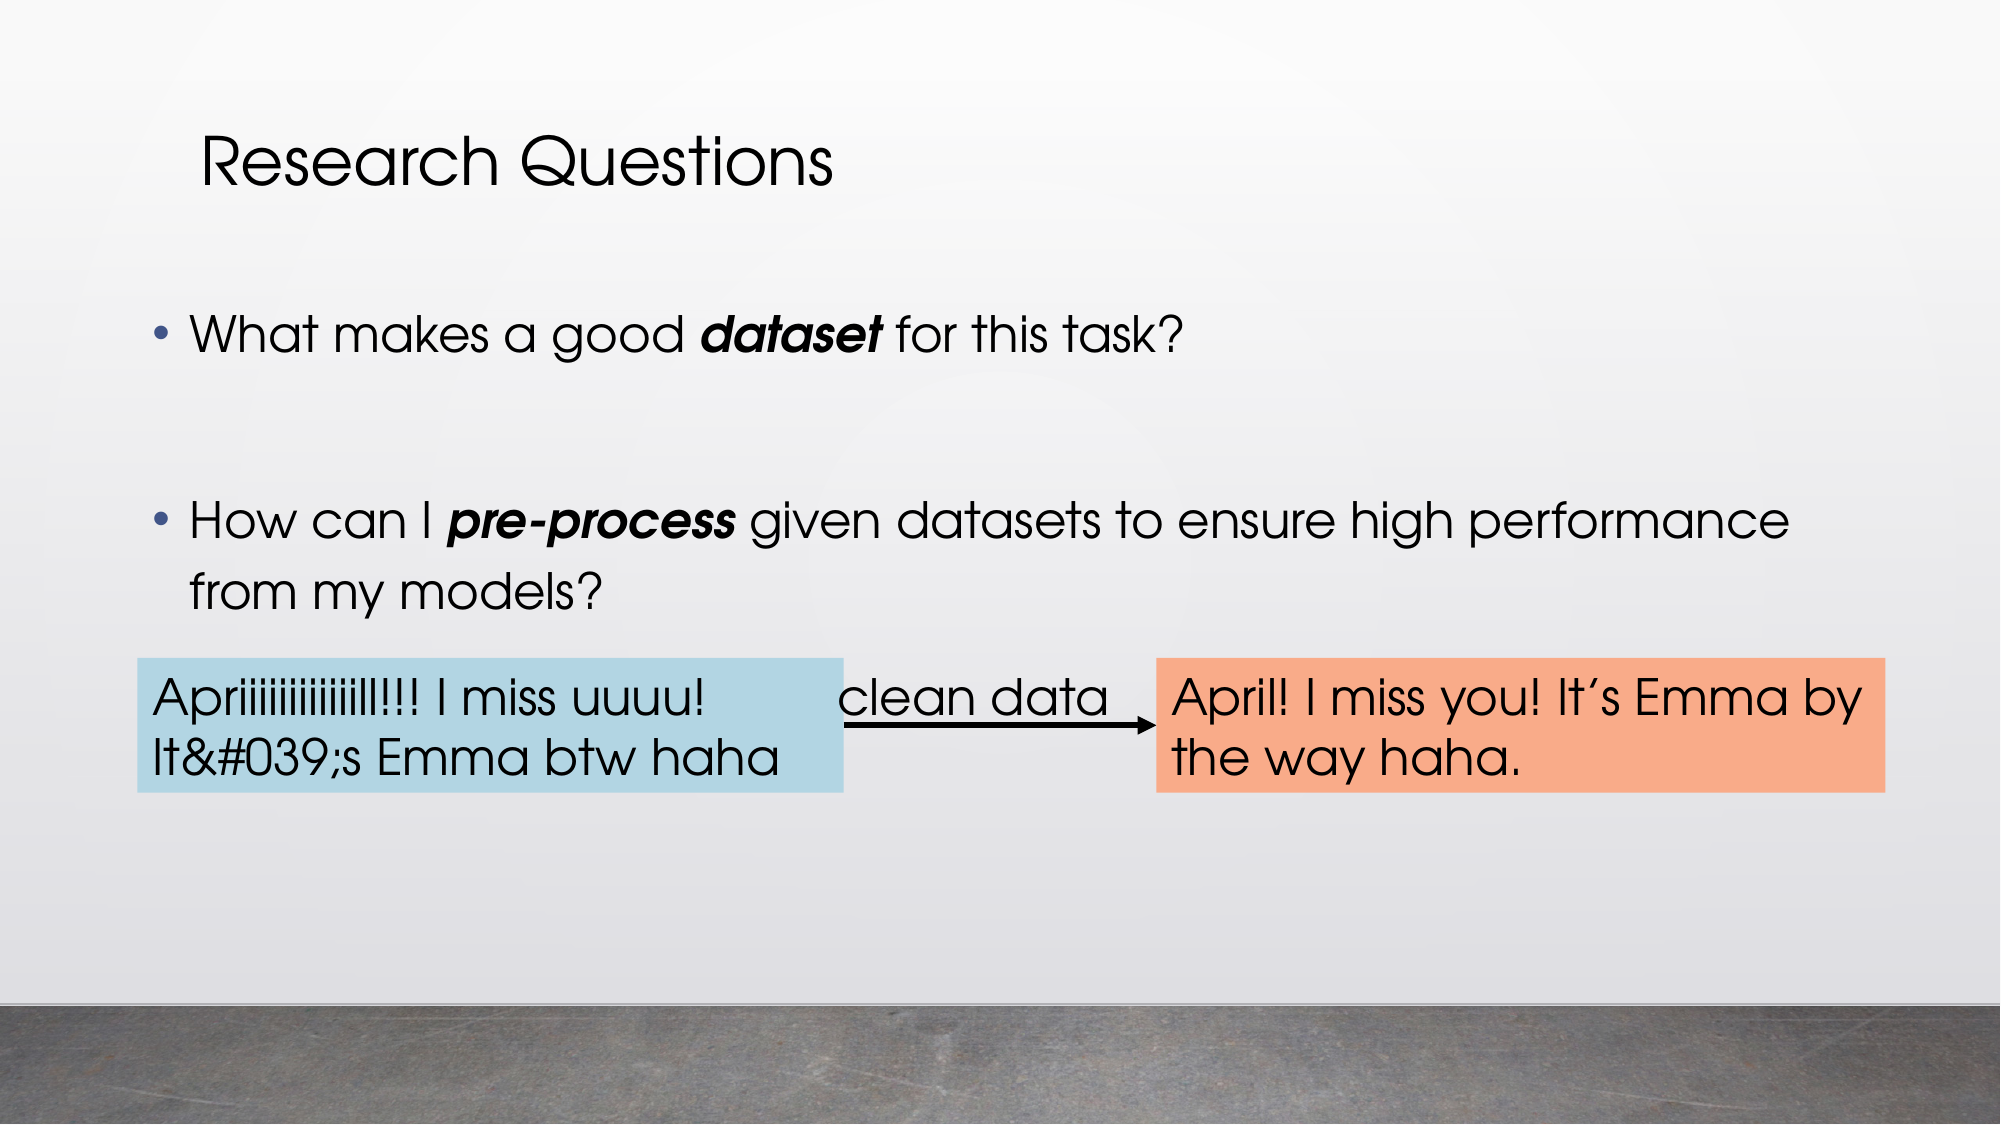

# Research Questions
What makes a good dataset for this task?

How can I pre-process given datasets to ensure high performance from my models?
Apriiiiiiiiiiiill!!! I miss uuuu! It&#039;s Emma btw haha
clean data
April! I miss you! It’s Emma by the way haha.